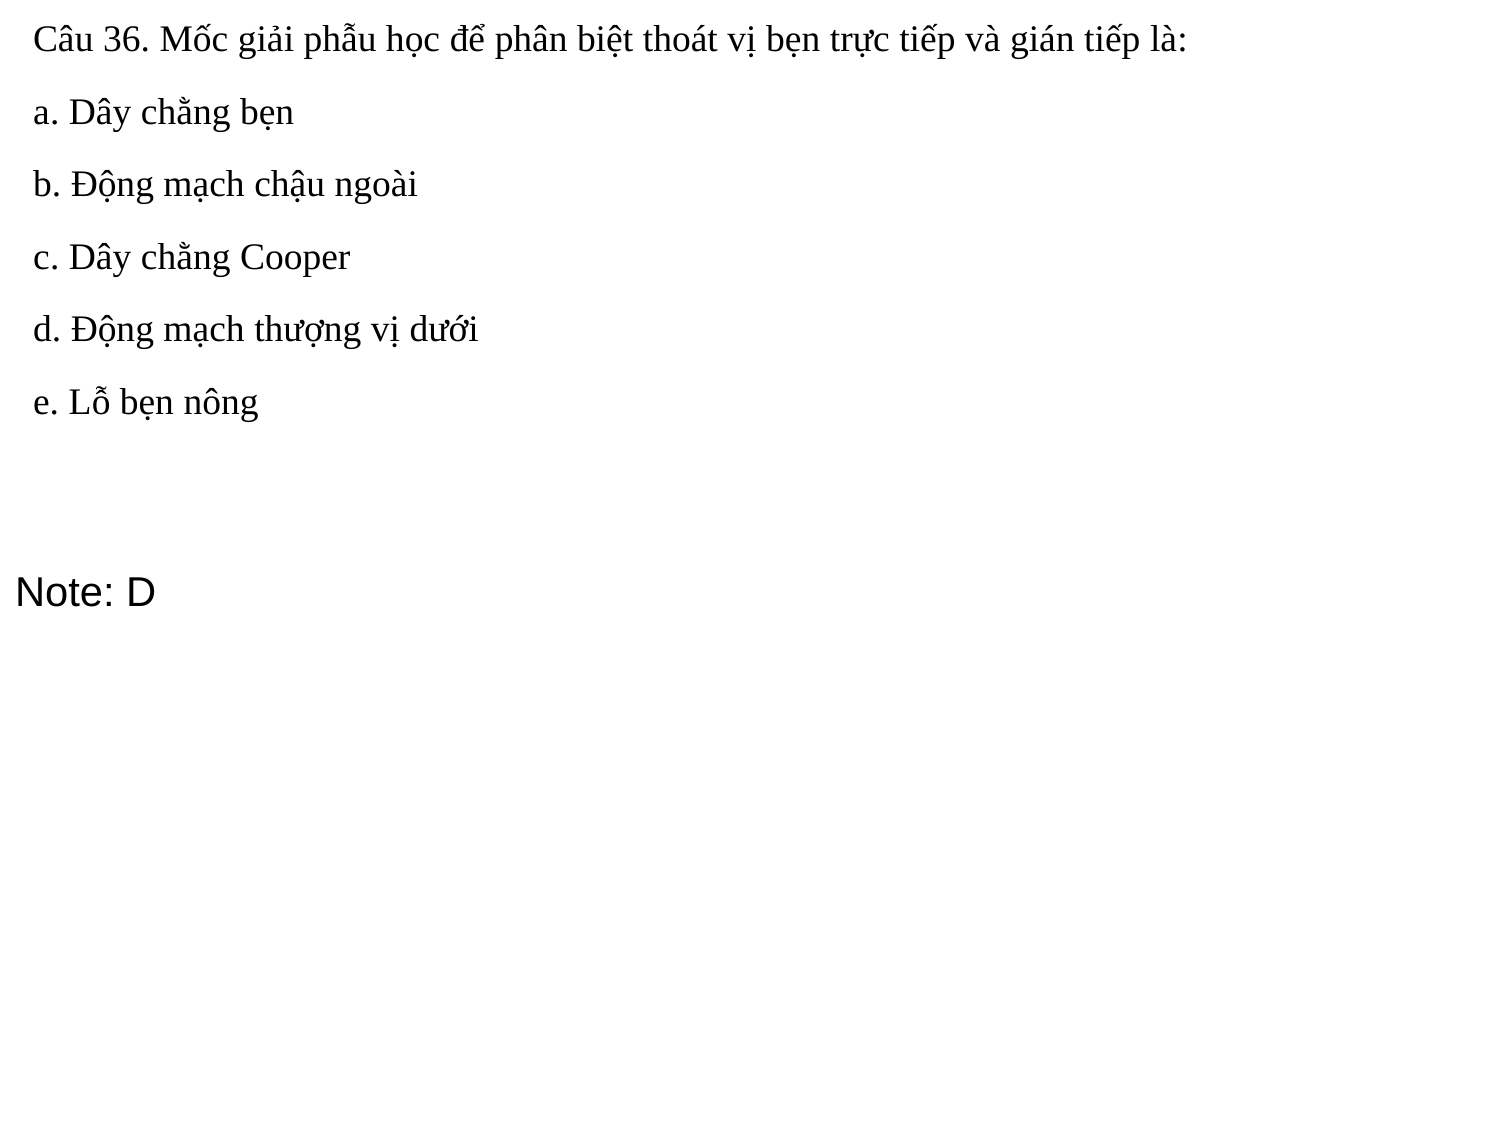

Câu 36. Mốc giải phẫu học để phân biệt thoát vị bẹn trực tiếp và gián tiếp là:
a. Dây chằng bẹn
b. Động mạch chậu ngoài
c. Dây chằng Cooper
d. Động mạch thượng vị dưới
e. Lỗ bẹn nông
Note: D